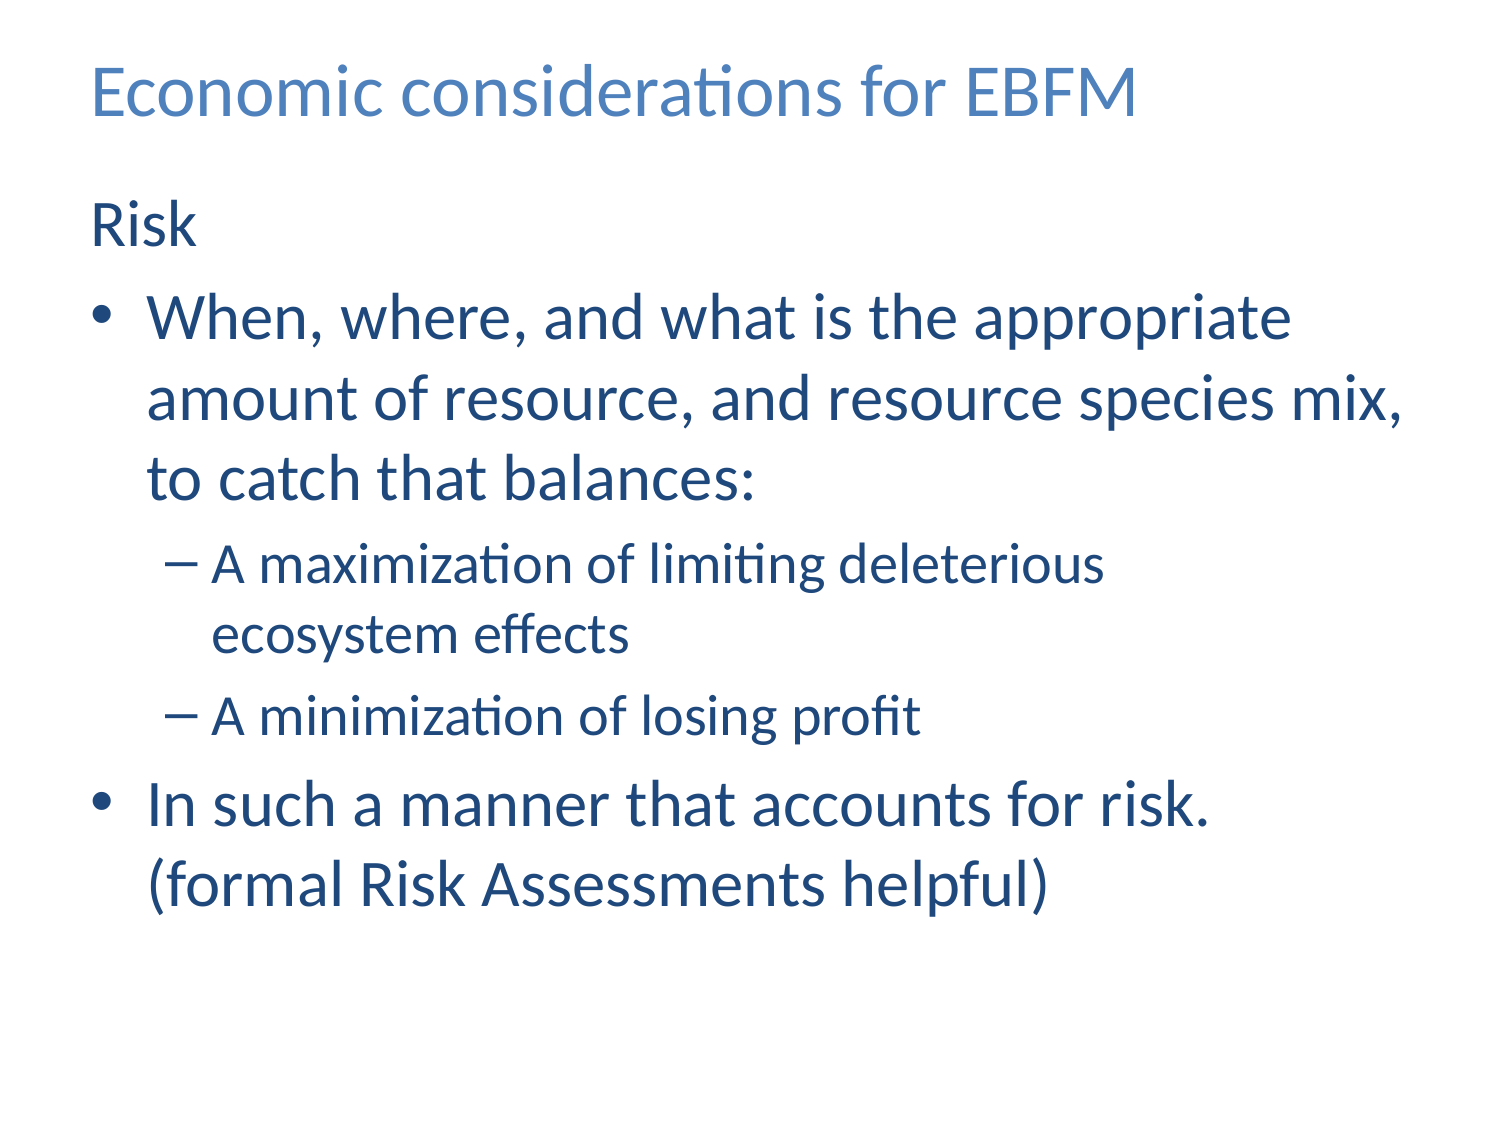

# Economic considerations for EBFM
Risk
When, where, and what is the appropriate amount of resource, and resource species mix, to catch that balances:
A maximization of limiting deleterious
ecosystem effects
A minimization of losing profit
In such a manner that accounts for risk. (formal Risk Assessments helpful)